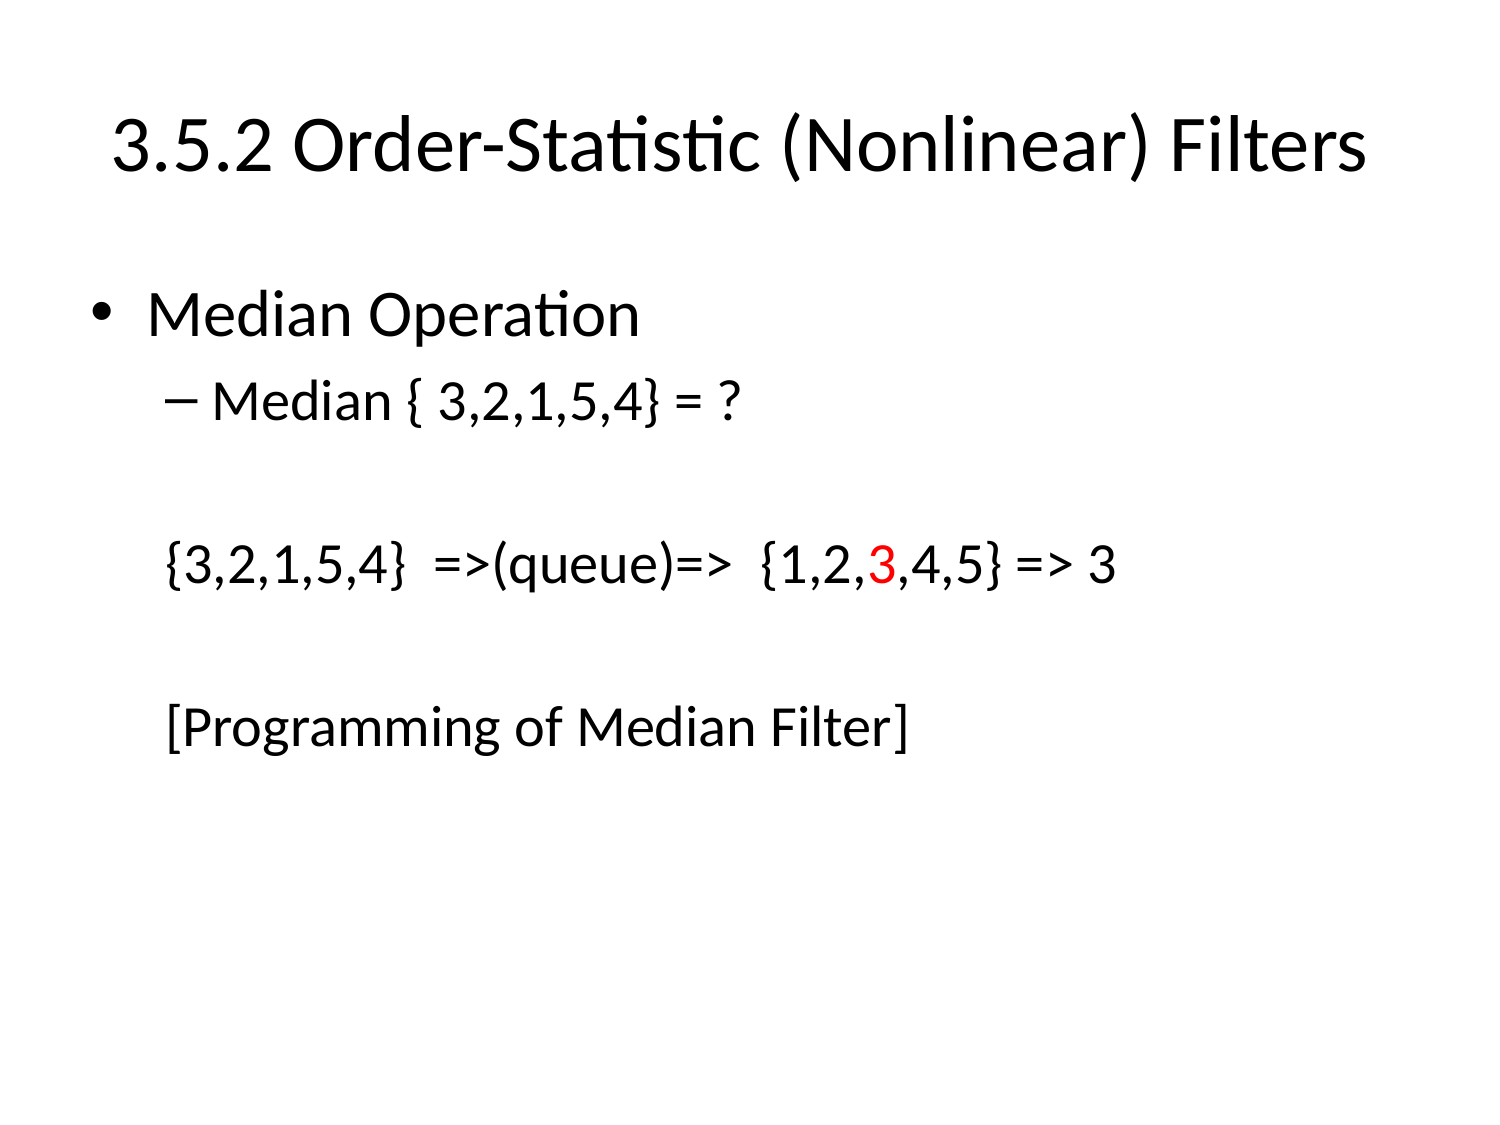

# 3.5.2 Order-Statistic (Nonlinear) Filters
Median Operation
Median { 3,2,1,5,4} = ?

{3,2,1,5,4}  =>(queue)=>  {1,2,3,4,5} => 3

[Programming of Median Filter]